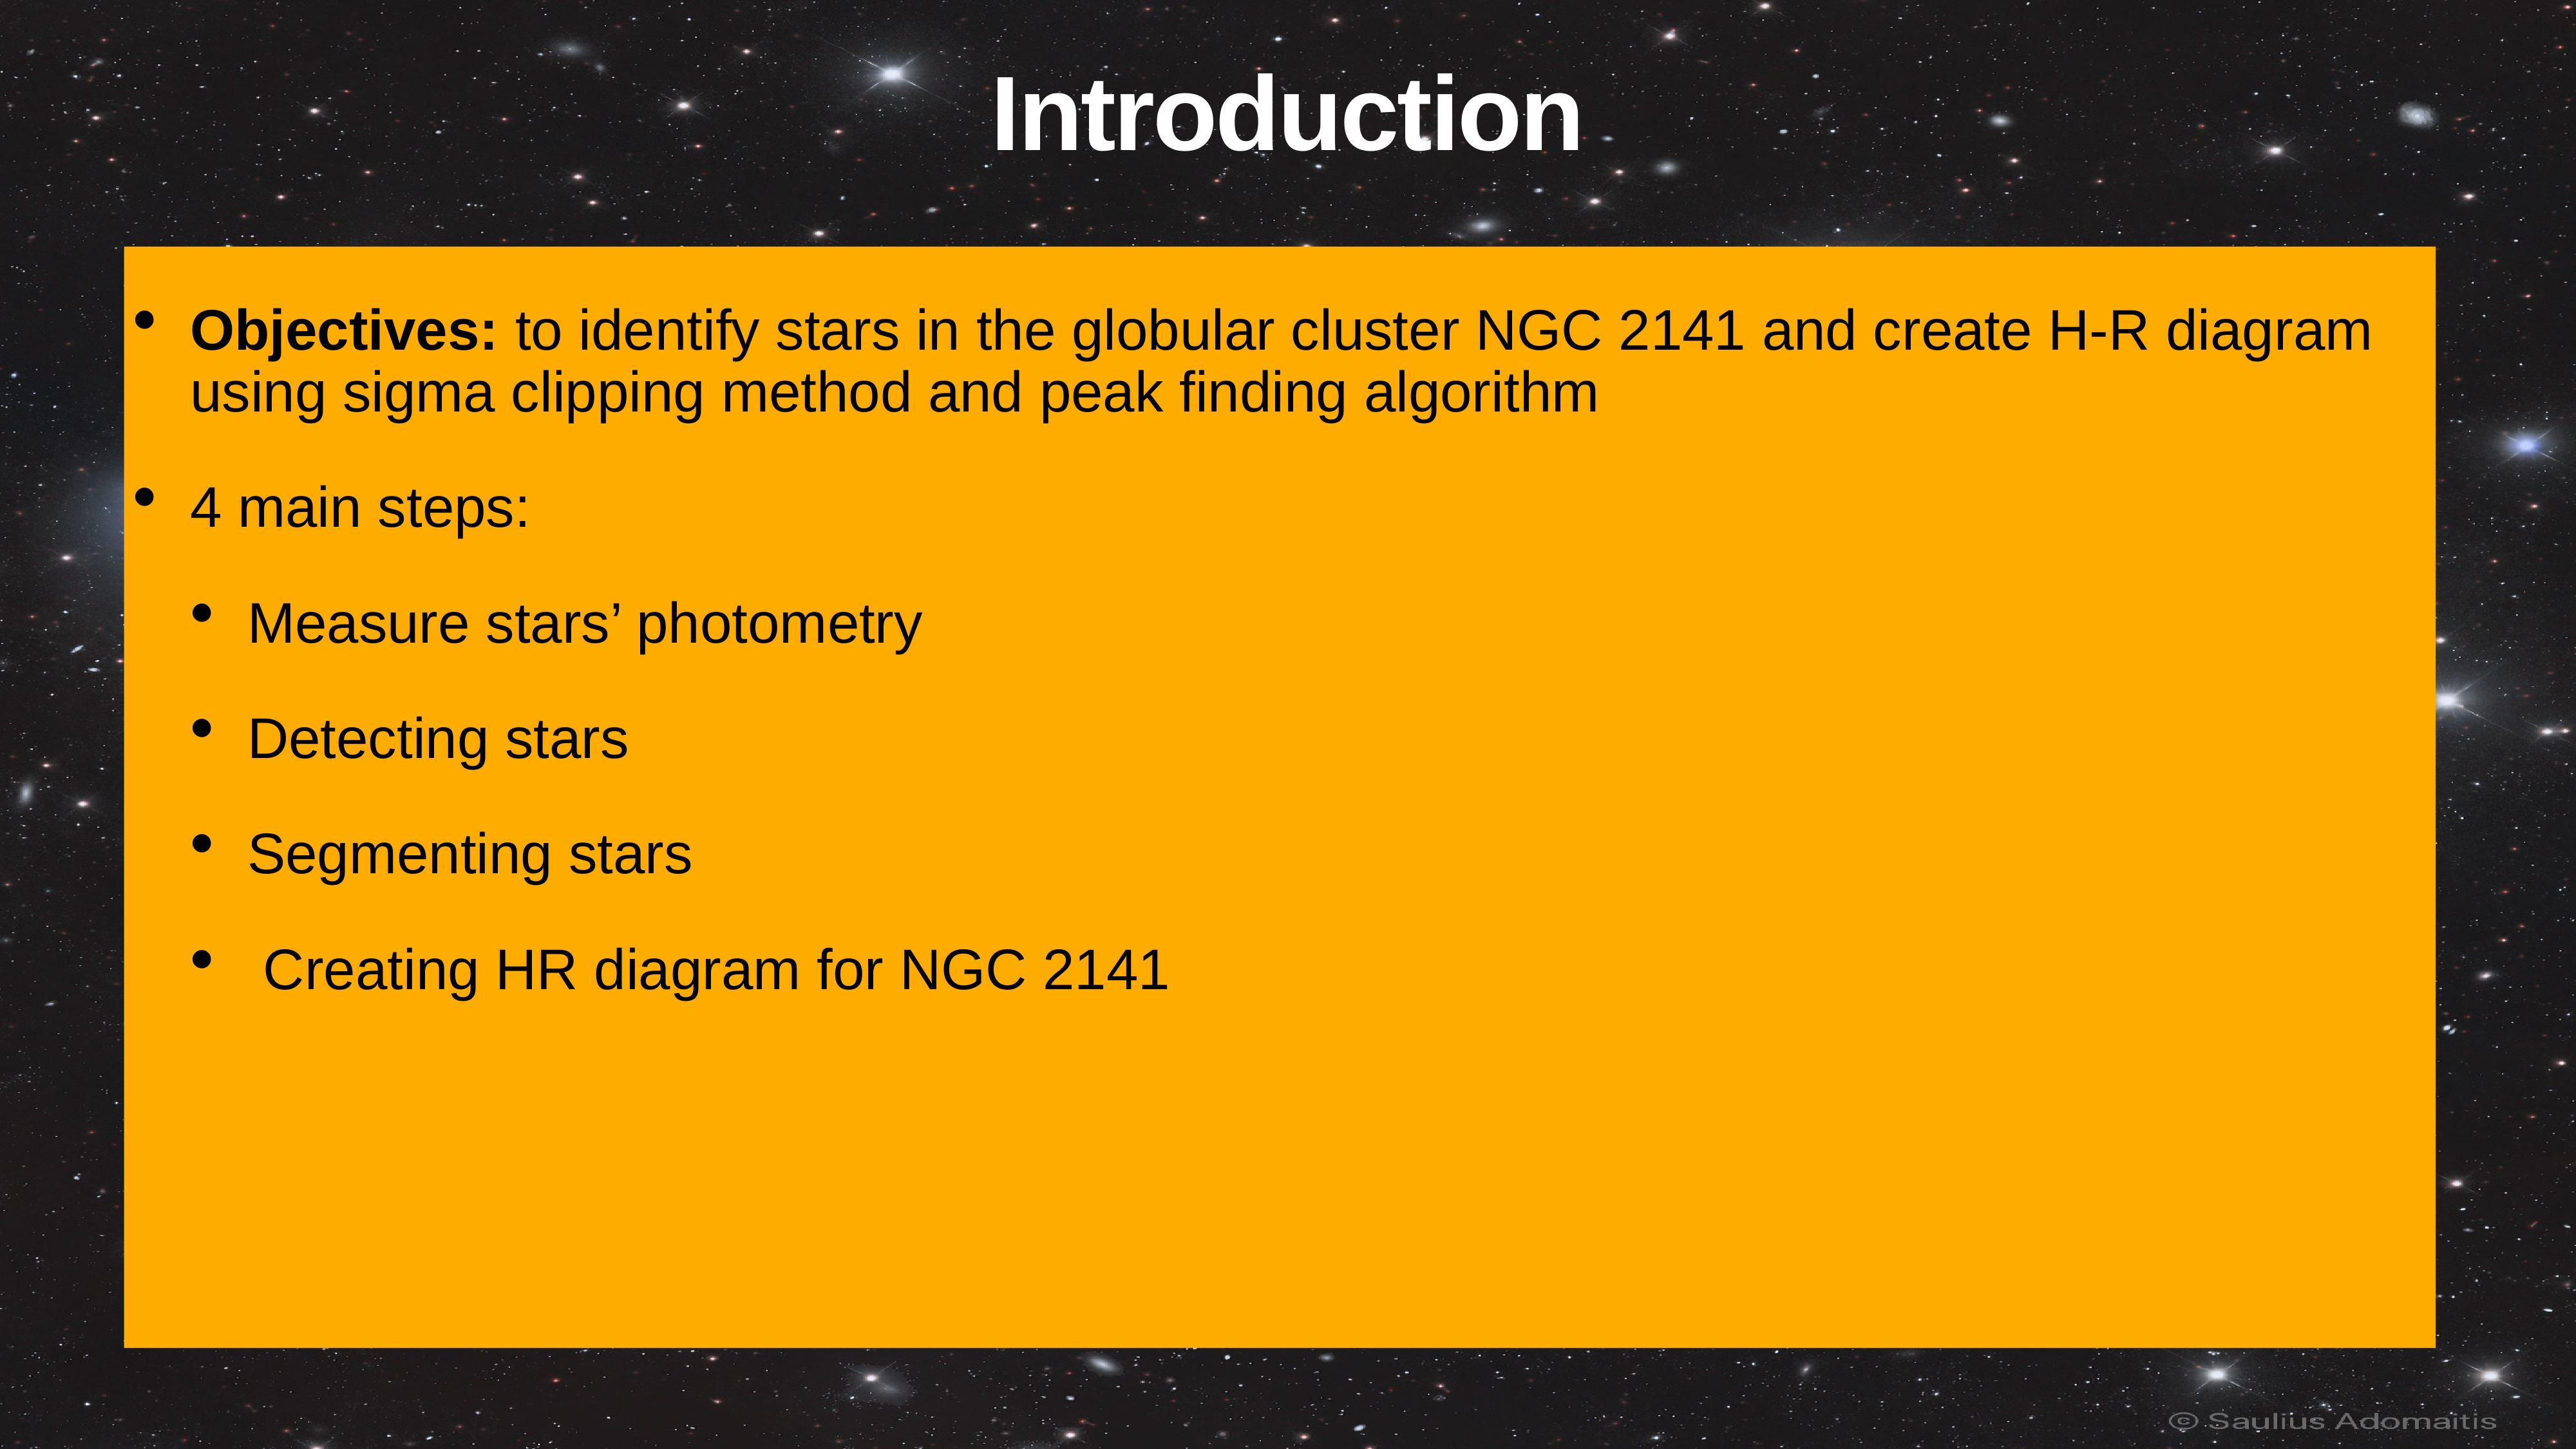

# Introduction

Objectives: to identify stars in the globular cluster NGC 2141 and create H-R diagram using sigma clipping method and peak finding algorithm
4 main steps:
Measure stars’ photometry
Detecting stars
Segmenting stars
 Creating HR diagram for NGC 2141